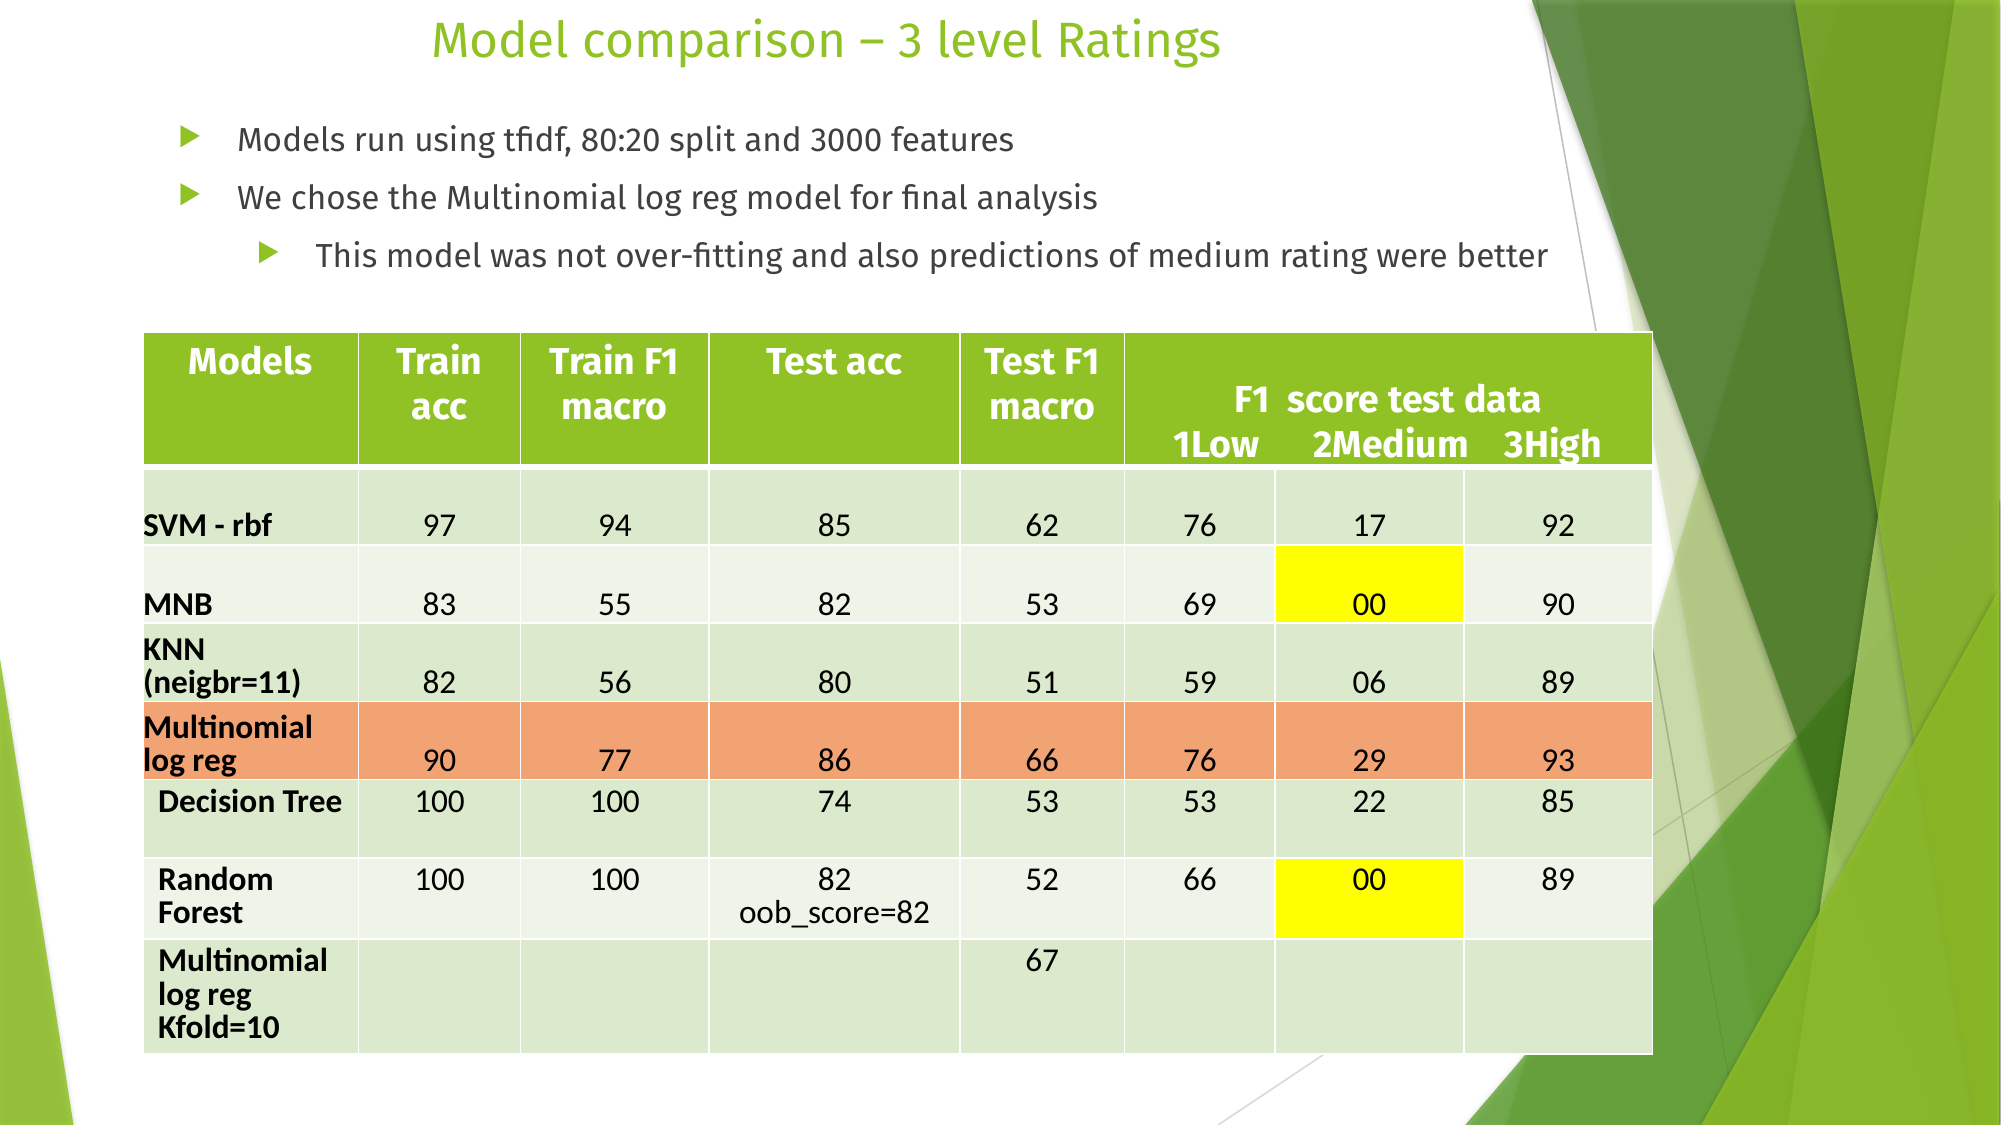

# Model comparison – 3 level Ratings
Models run using tfidf, 80:20 split and 3000 features
We chose the Multinomial log reg model for final analysis
This model was not over-fitting and also predictions of medium rating were better

| Models | Train acc | Train F1 macro | Test acc | Test F1 macro | F1 score test data 1Low 2Medium 3High |  |  |
| --- | --- | --- | --- | --- | --- | --- | --- |
| SVM - rbf | 97 | 94 | 85 | 62 | 76 | 17 | 92 |
| MNB | 83 | 55 | 82 | 53 | 69 | 00 | 90 |
| KNN (neigbr=11) | 82 | 56 | 80 | 51 | 59 | 06 | 89 |
| Multinomial log reg | 90 | 77 | 86 | 66 | 76 | 29 | 93 |
| Decision Tree | 100 | 100 | 74 | 53 | 53 | 22 | 85 |
| Random Forest | 100 | 100 | 82 oob\_score=82 | 52 | 66 | 00 | 89 |
| Multinomial log reg Kfold=10 |  |  |  | 67 |  |  |  |